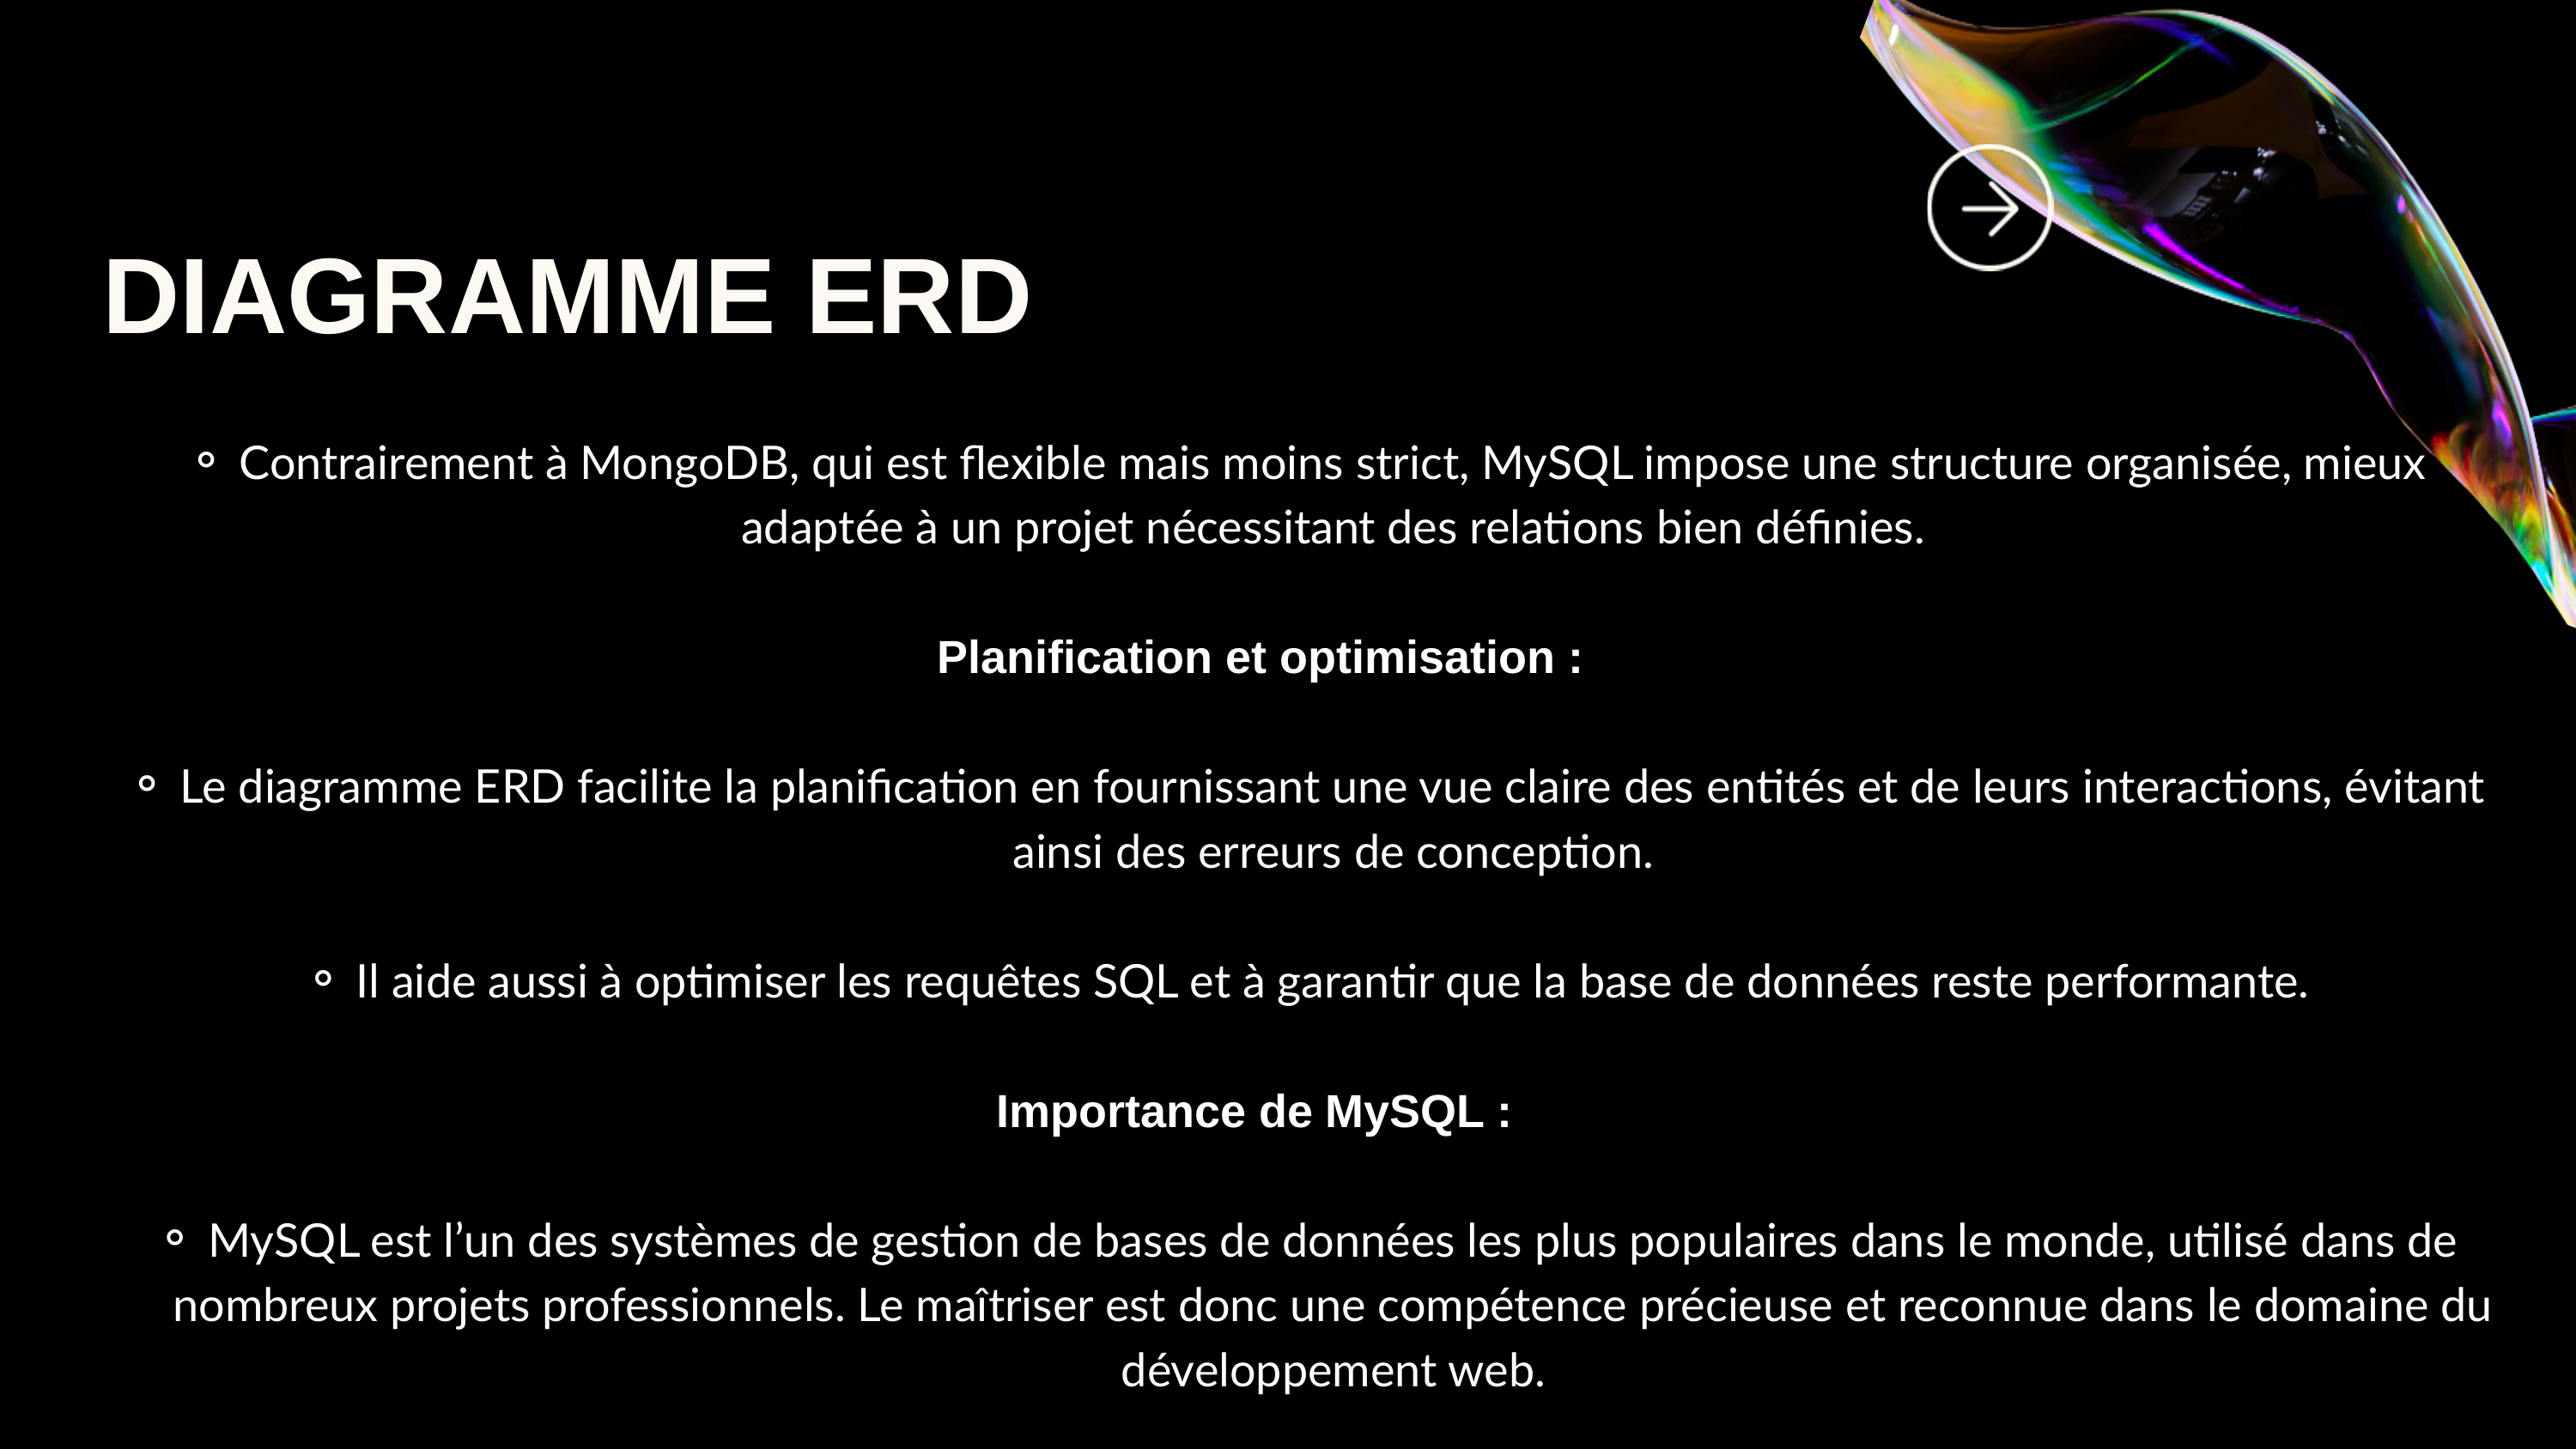

DIAGRAMME ERD

Contrairement à MongoDB, qui est flexible mais moins strict, MySQL impose une structure organisée, mieux adaptée à un projet nécessitant des relations bien définies.

 Planification et optimisation :

Le diagramme ERD facilite la planification en fournissant une vue claire des entités et de leurs interactions, évitant ainsi des erreurs de conception.

Il aide aussi à optimiser les requêtes SQL et à garantir que la base de données reste performante.

Importance de MySQL :

MySQL est l’un des systèmes de gestion de bases de données les plus populaires dans le monde, utilisé dans de nombreux projets professionnels. Le maîtriser est donc une compétence précieuse et reconnue dans le domaine du développement web.